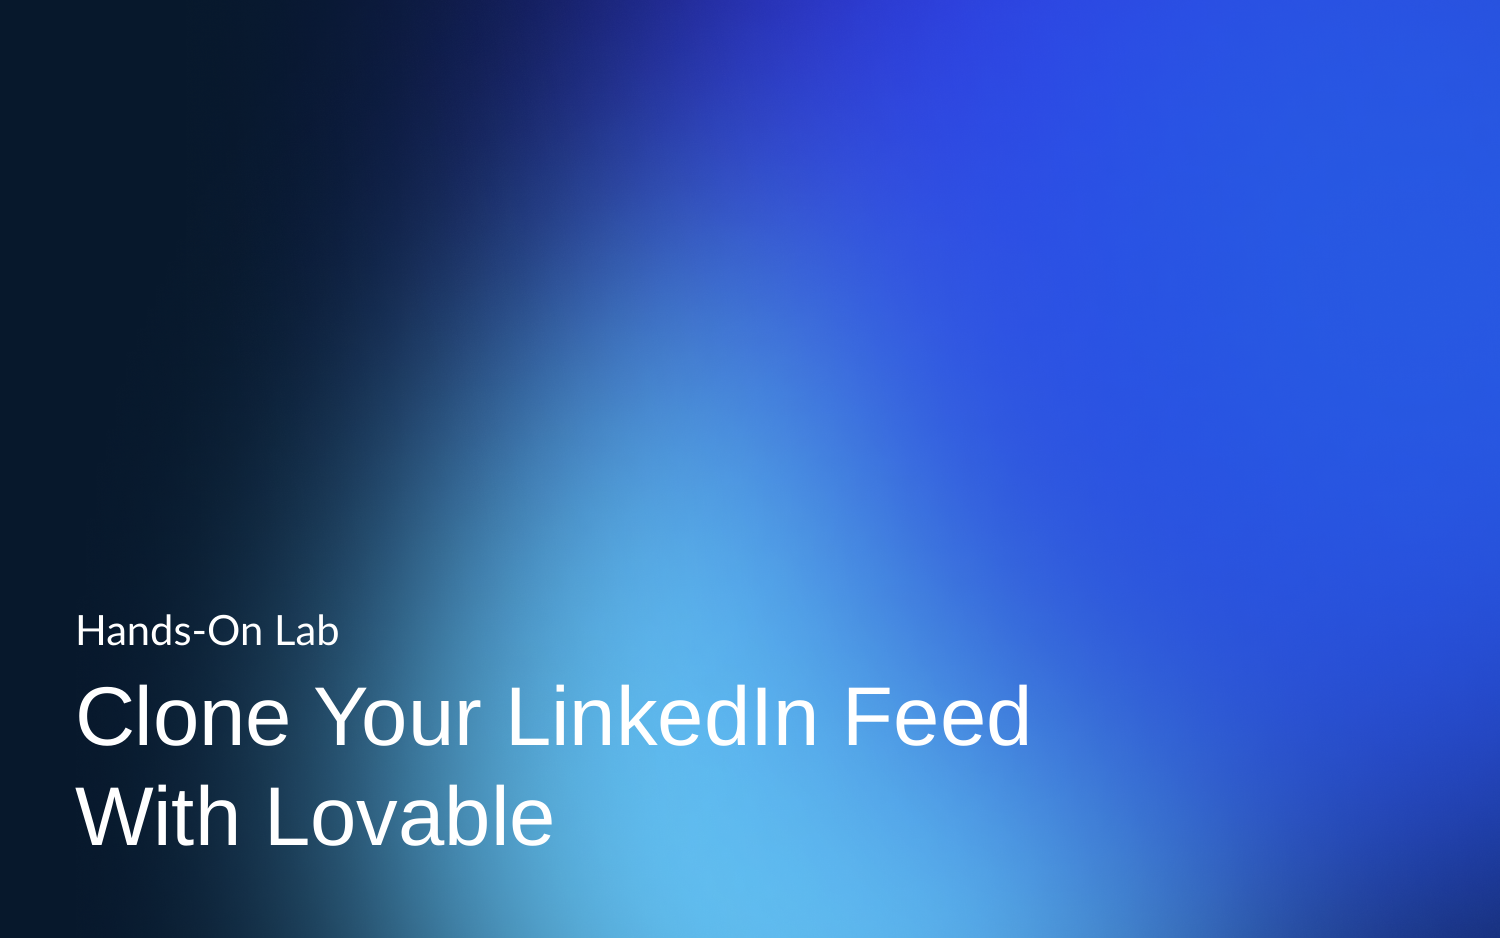

Hands-On Lab
# Clone Your LinkedIn Feed With Lovable